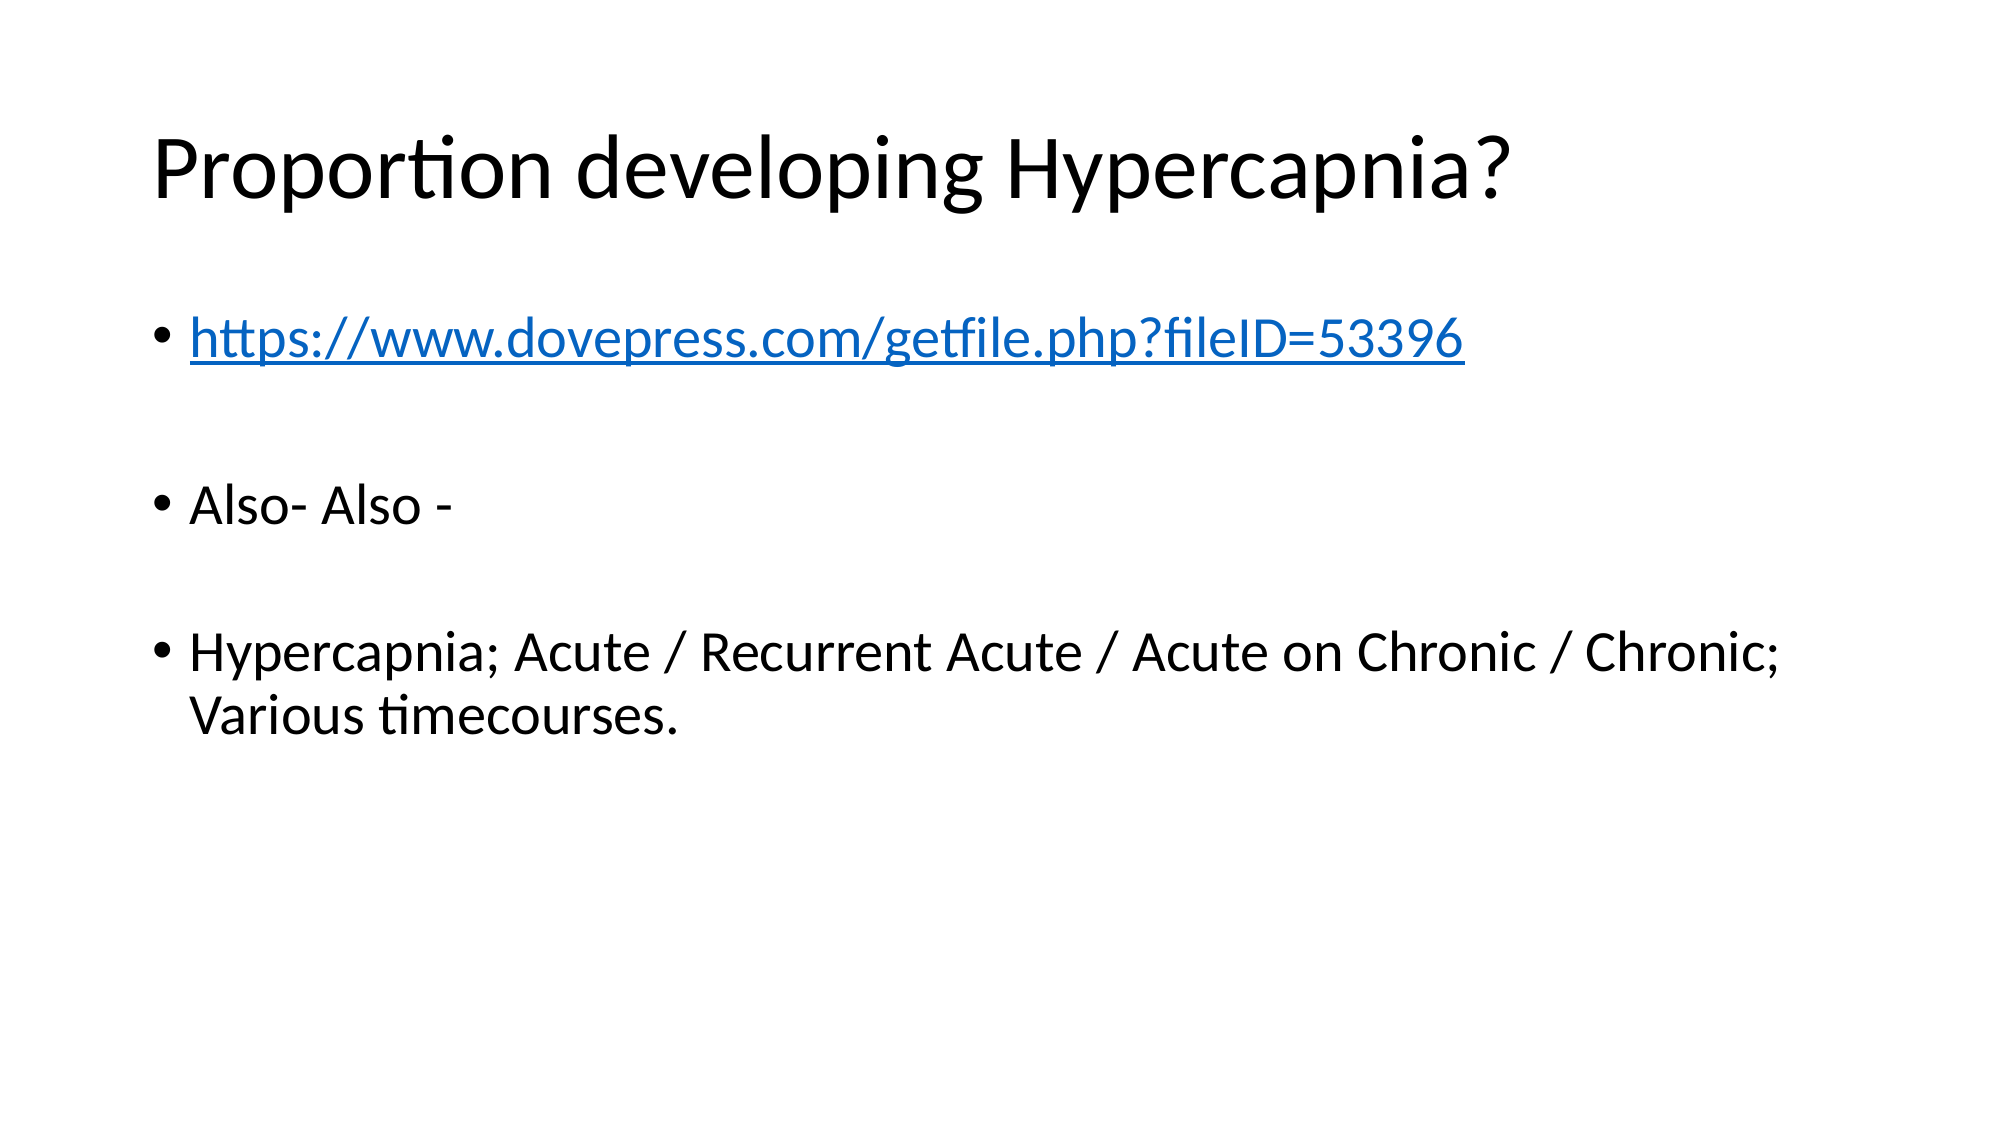

# Proportion developing Hypercapnia?
https://www.dovepress.com/getfile.php?fileID=53396

Also- Also -
Hypercapnia; Acute / Recurrent Acute / Acute on Chronic / Chronic; Various timecourses.